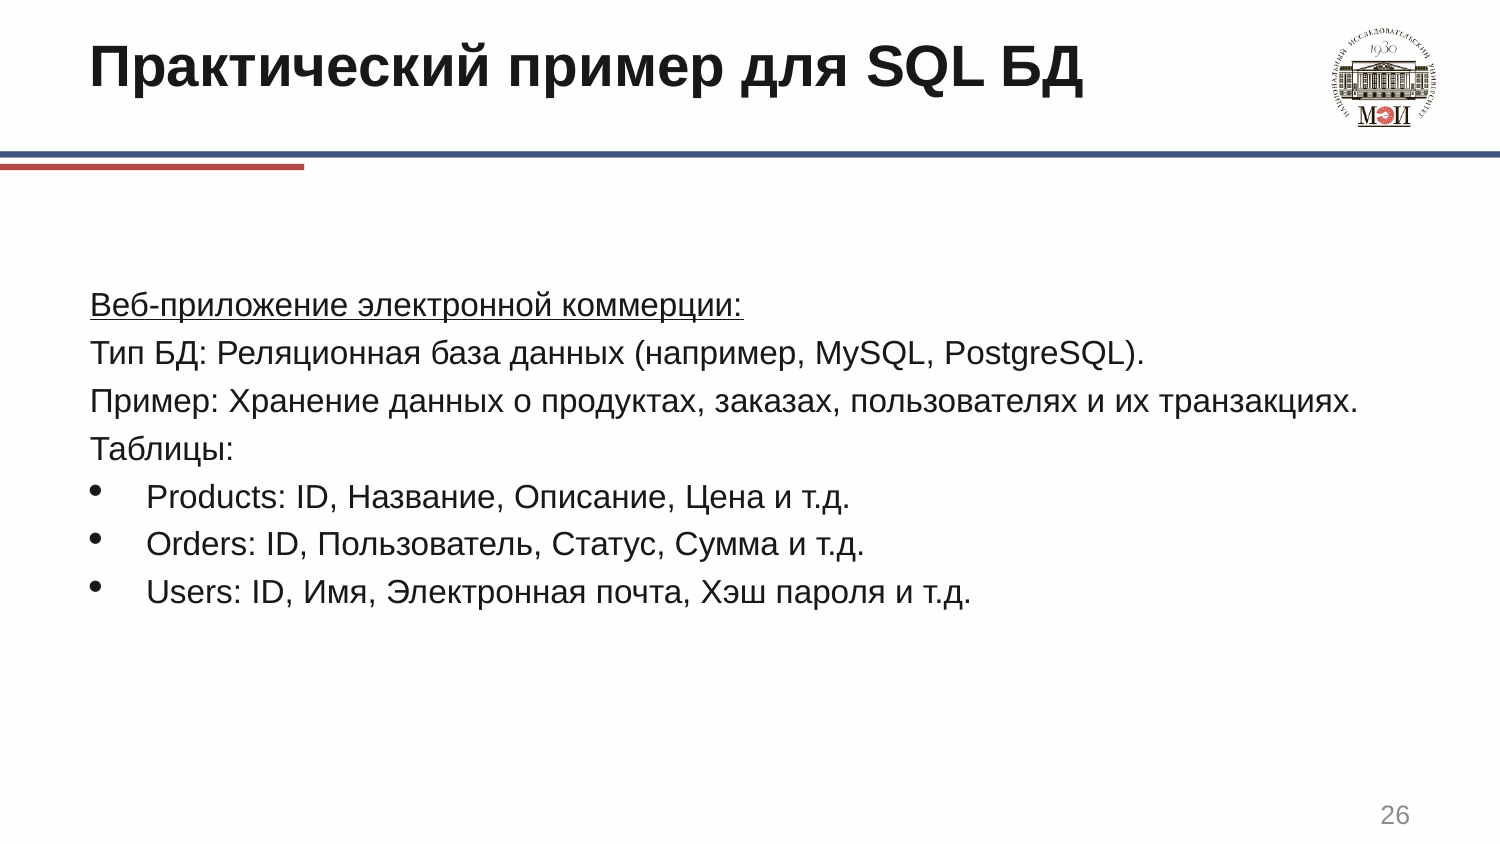

# Практический пример для SQL БД

Веб-приложение электронной коммерции:
Тип БД: Реляционная база данных (например, MySQL, PostgreSQL).
Пример: Хранение данных о продуктах, заказах, пользователях и их транзакциях.
Таблицы:
Products: ID, Название, Описание, Цена и т.д.
Orders: ID, Пользователь, Статус, Сумма и т.д.
Users: ID, Имя, Электронная почта, Хэш пароля и т.д.

26